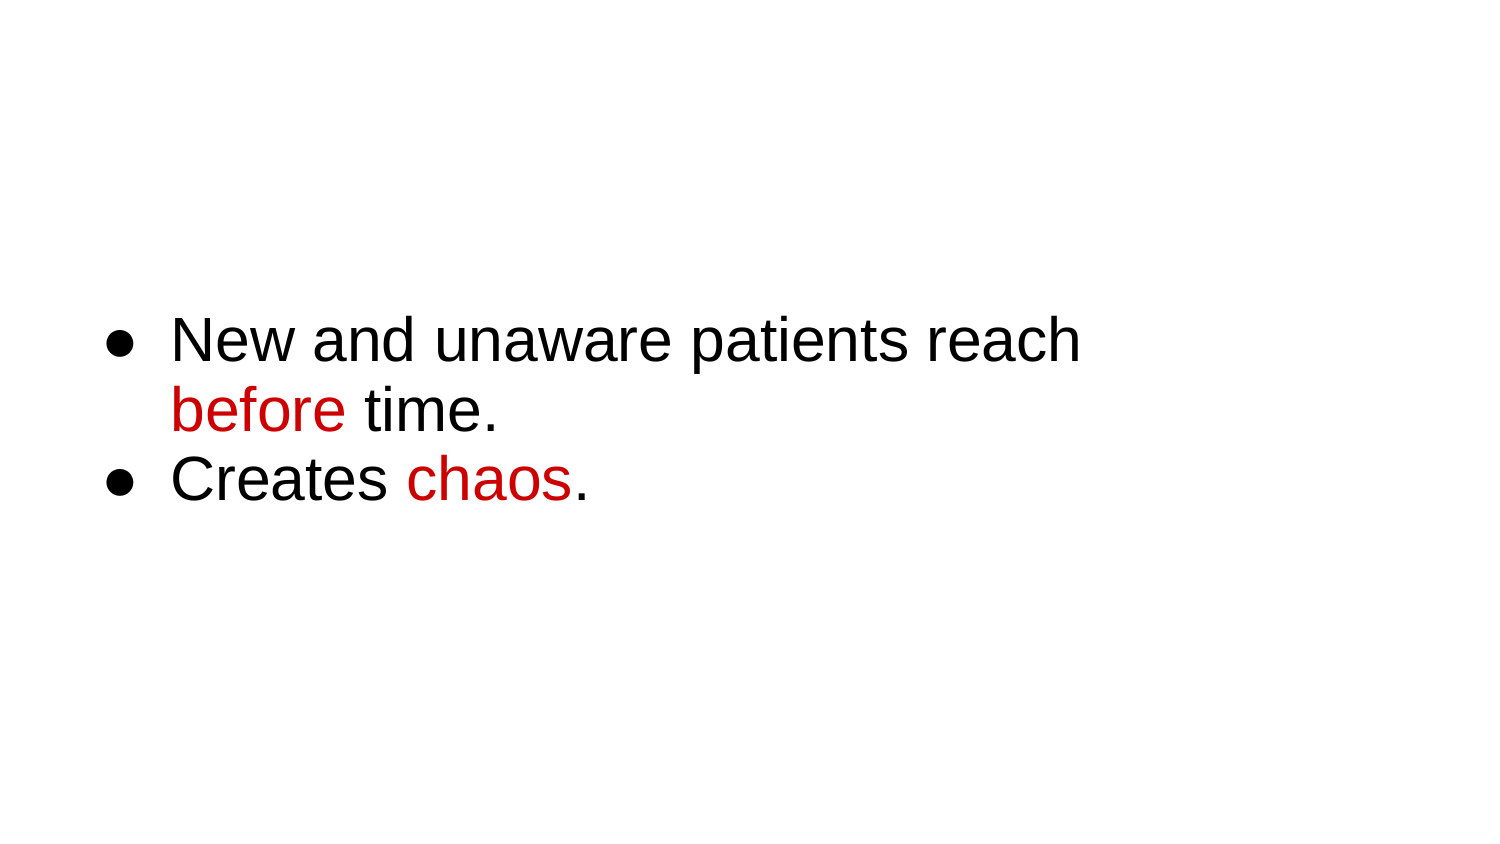

# New and unaware patients reach before time.
Creates chaos.